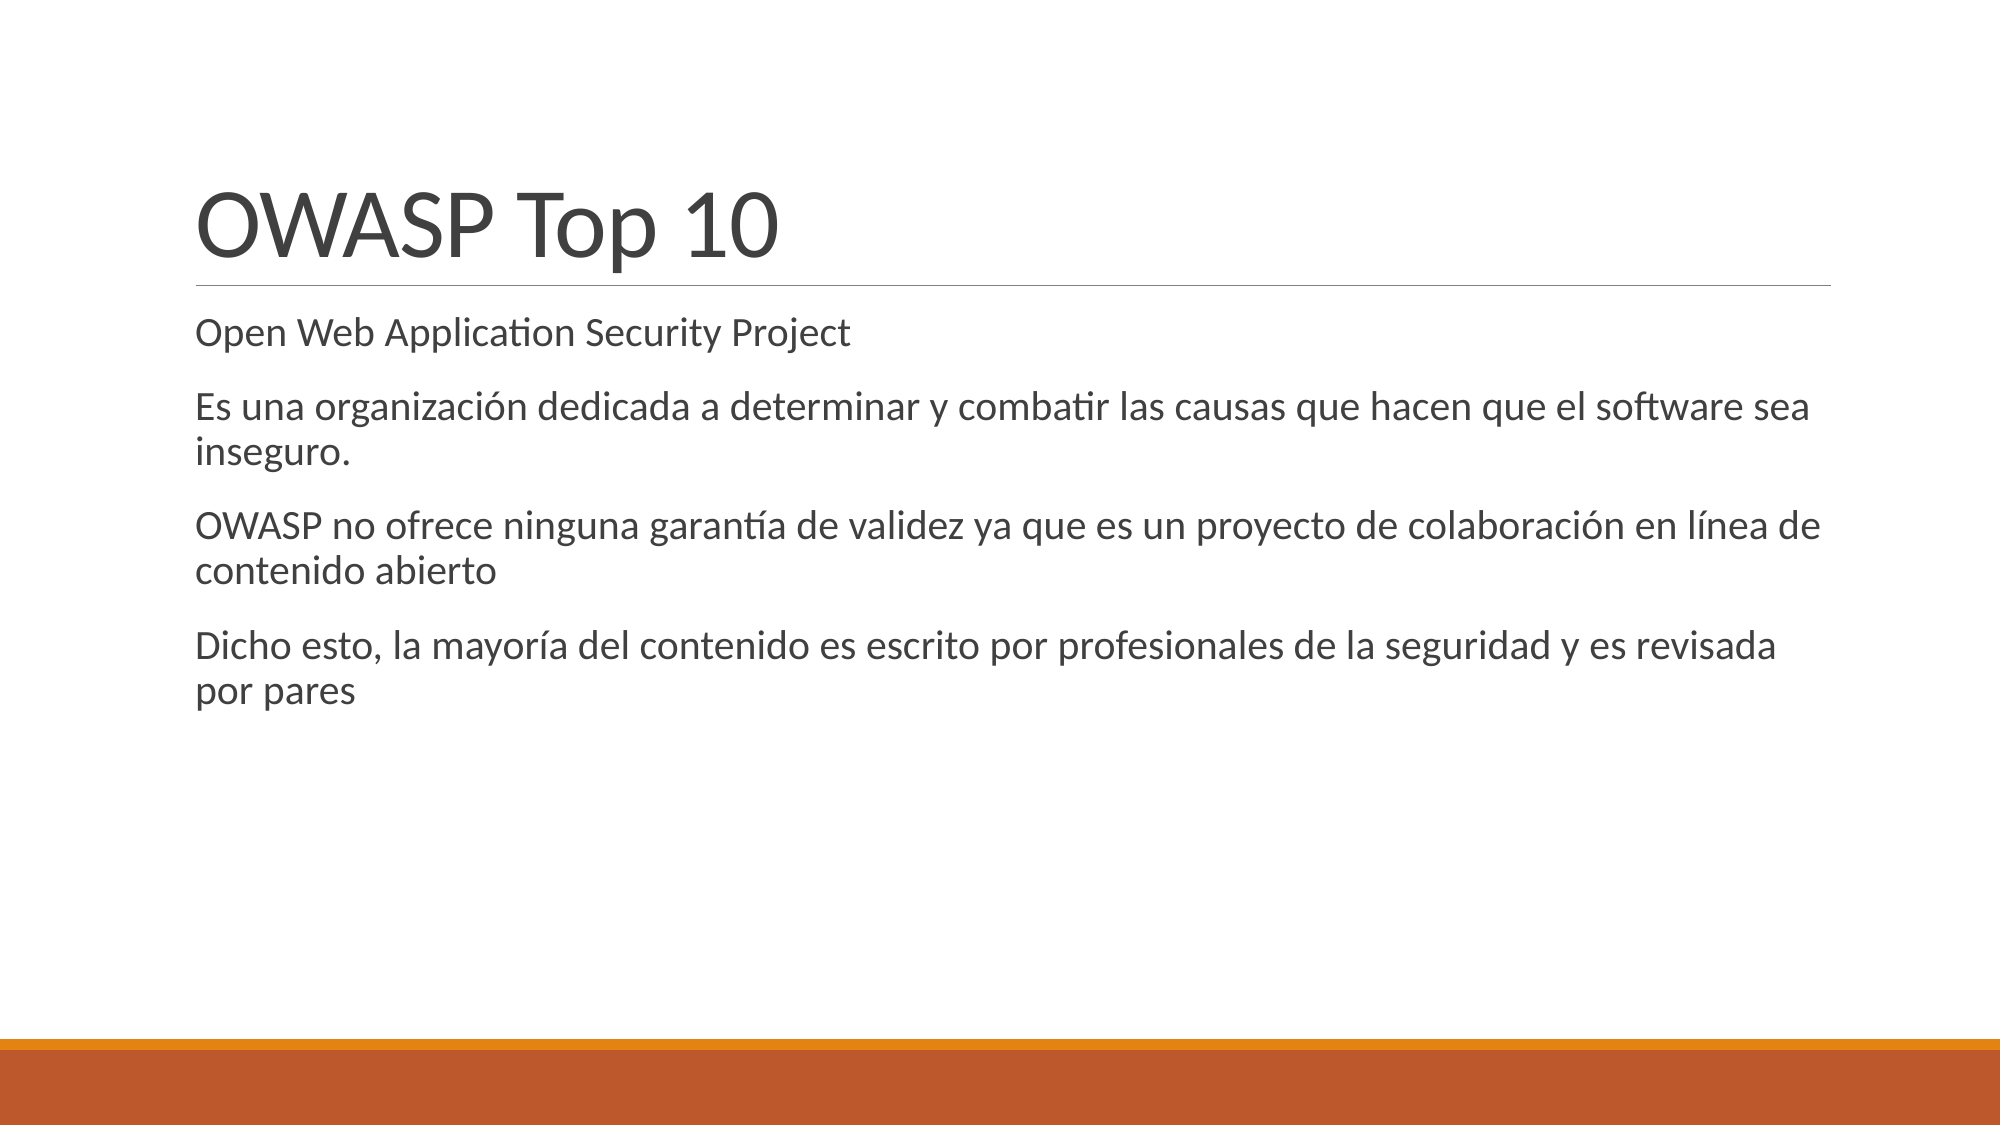

# OWASP Top 10
Open Web Application Security Project
Es una organización dedicada a determinar y combatir las causas que hacen que el software sea inseguro.
OWASP no ofrece ninguna garantía de validez ya que es un proyecto de colaboración en línea de contenido abierto
Dicho esto, la mayoría del contenido es escrito por profesionales de la seguridad y es revisada por pares